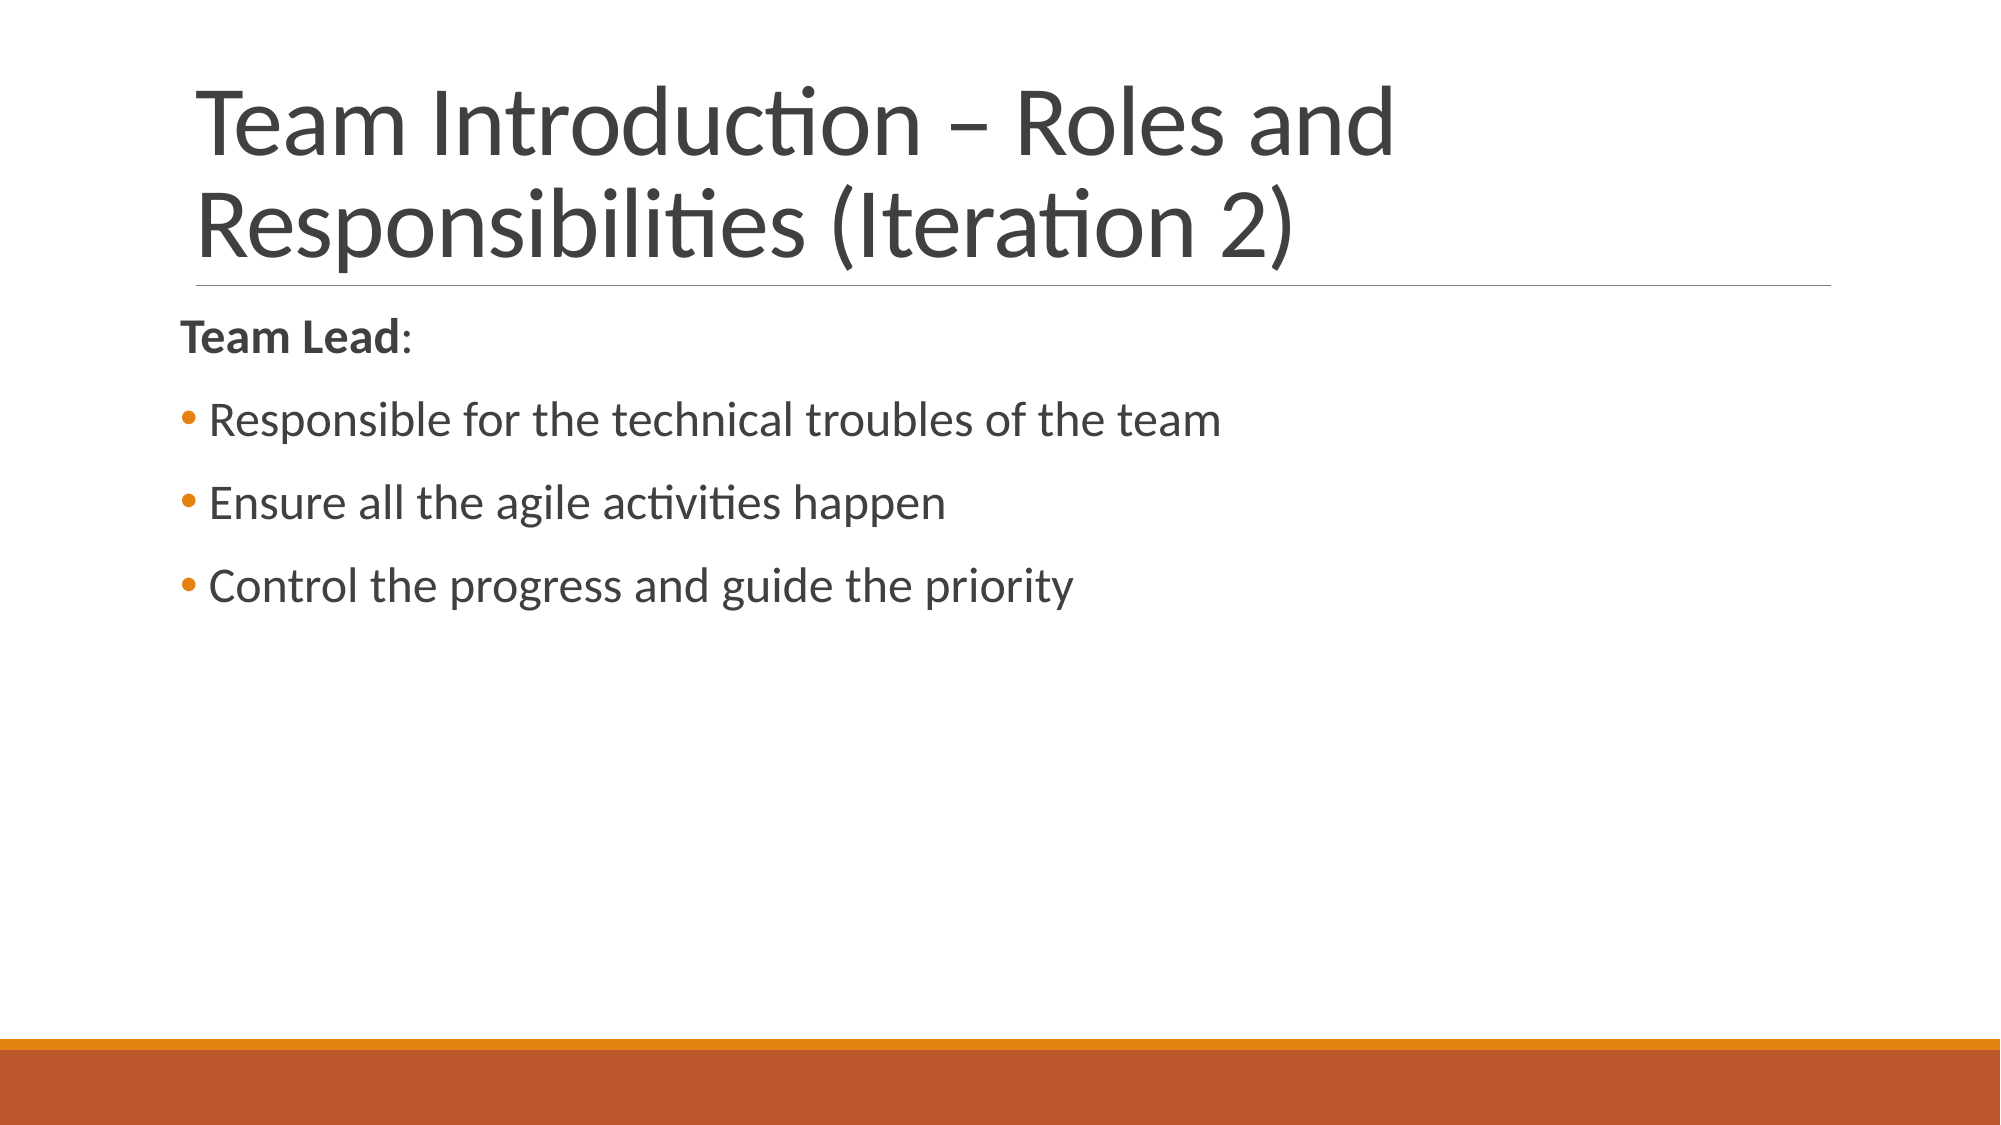

# Team Introduction – Roles and Responsibilities (Iteration 2)
Team Lead:
 Responsible for the technical troubles of the team
 Ensure all the agile activities happen
 Control the progress and guide the priority